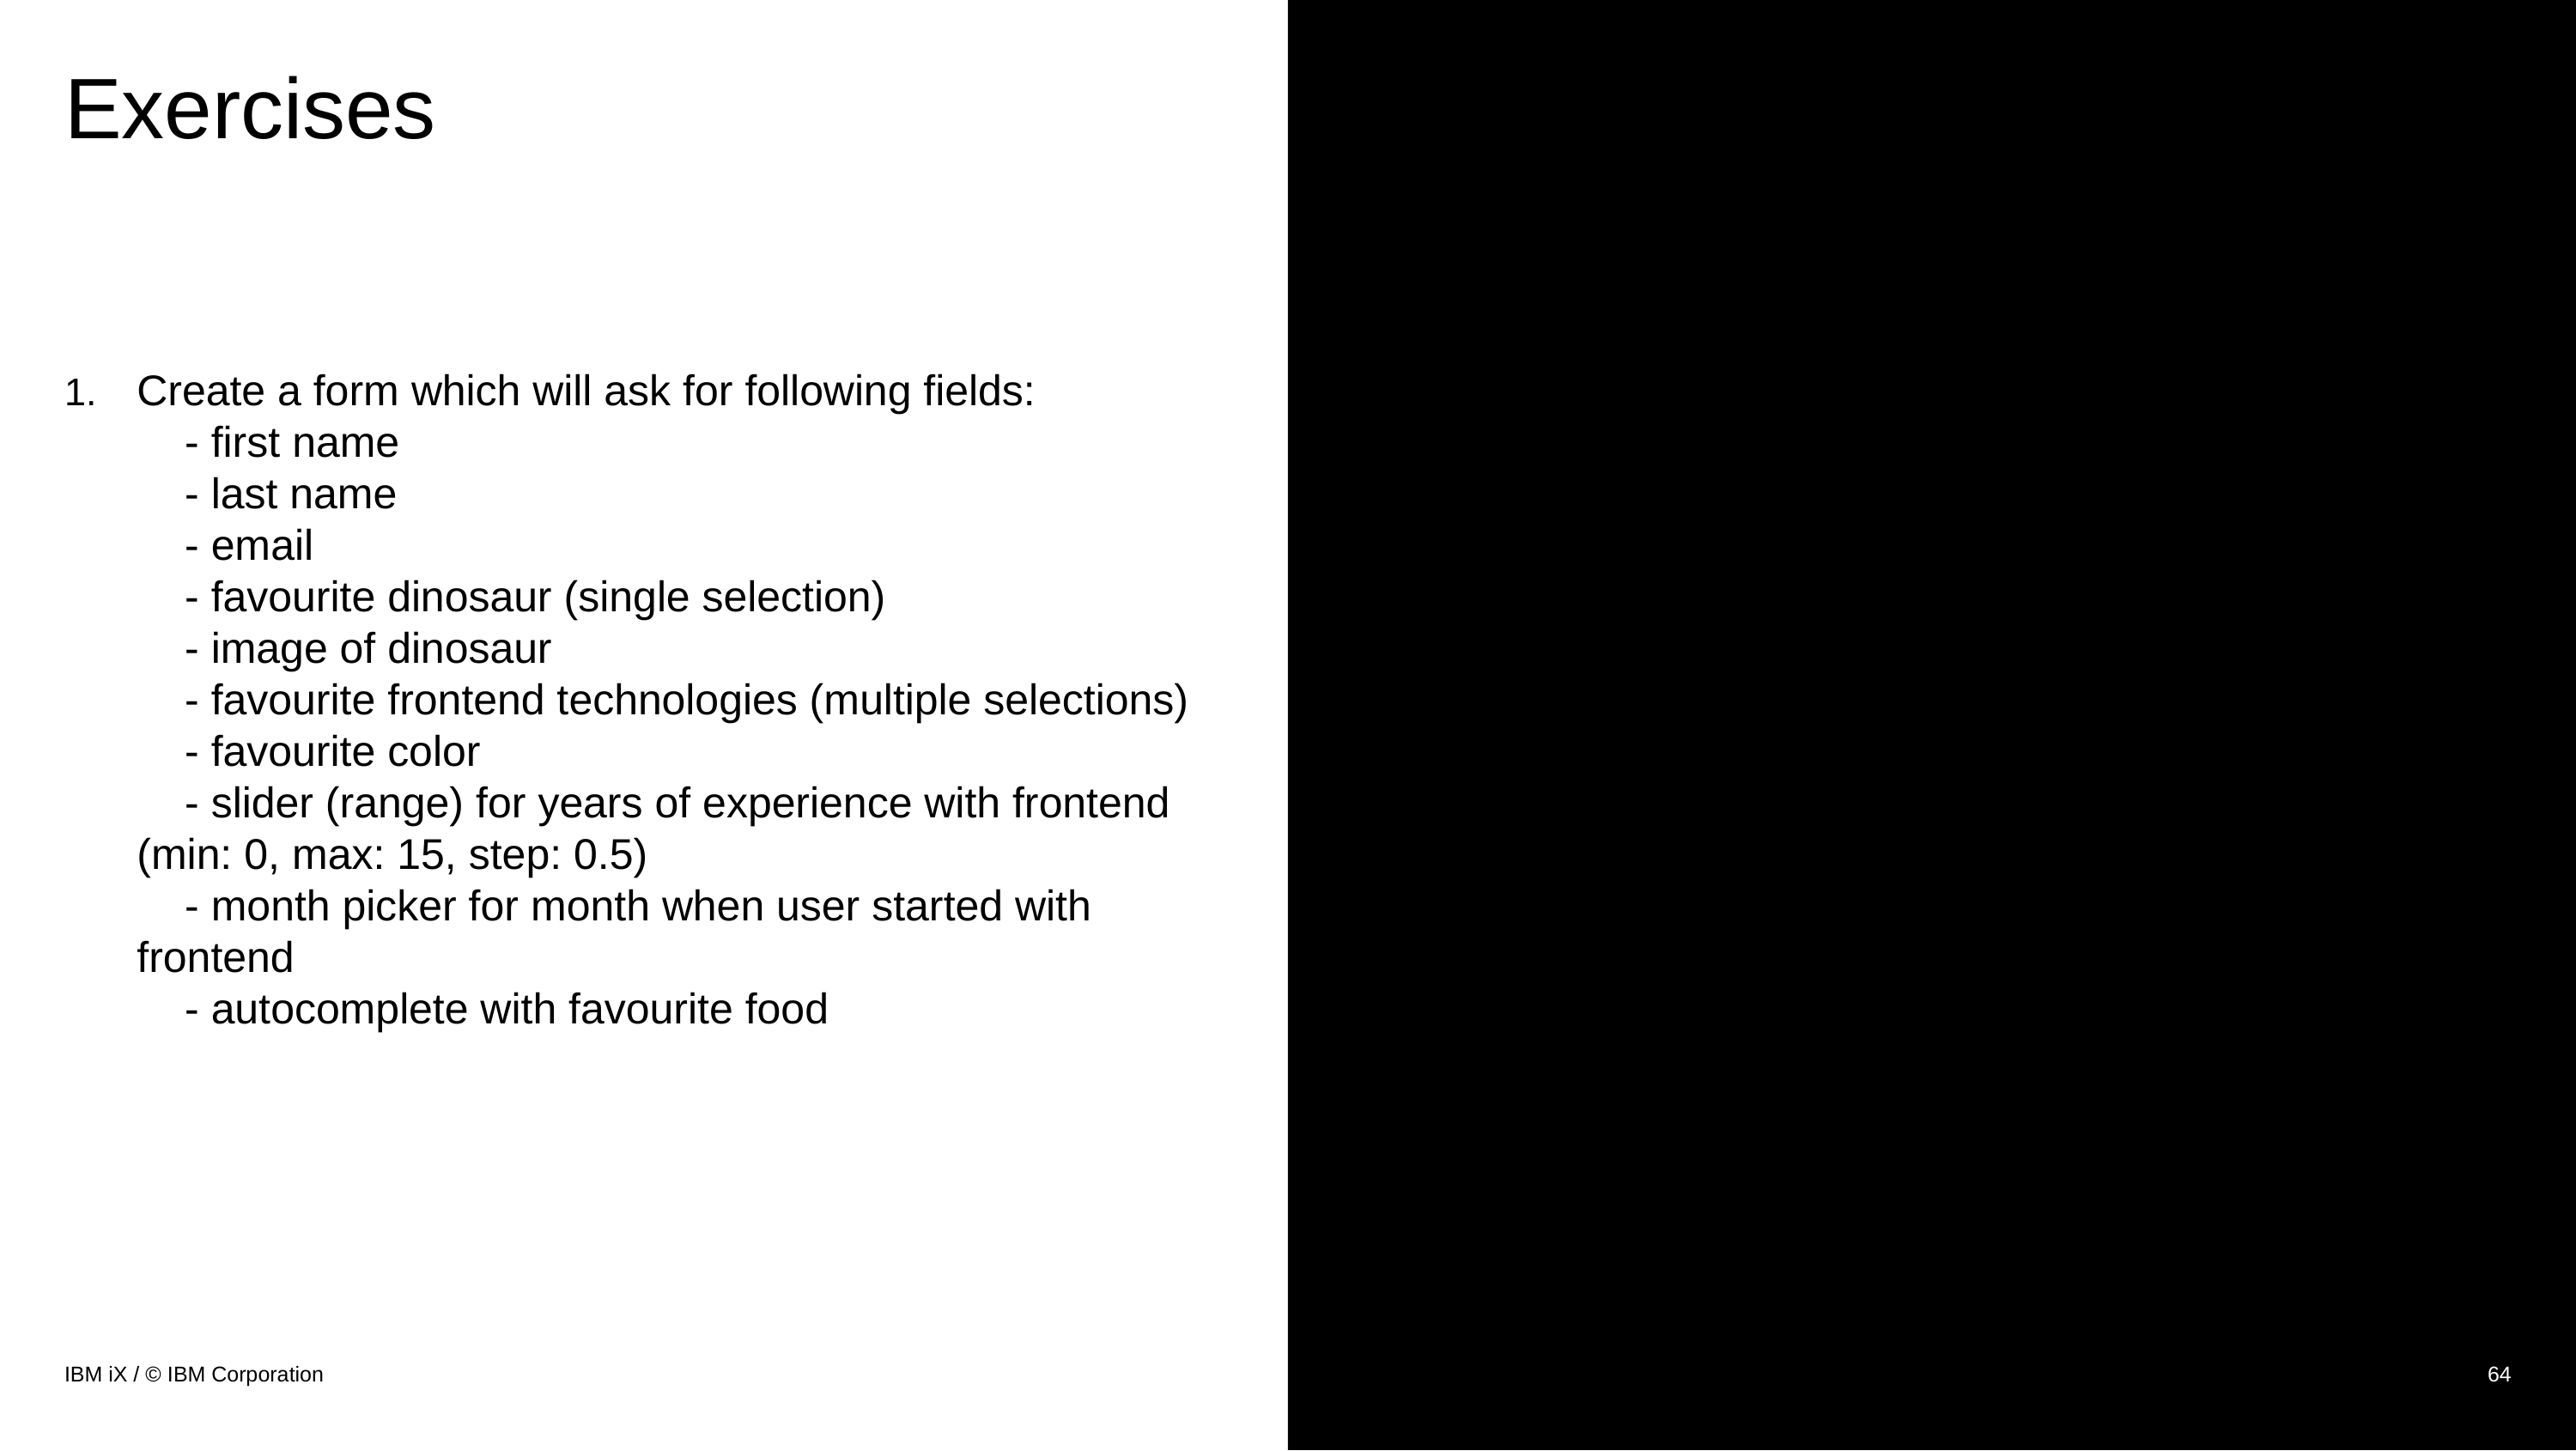

# Exercises

Create a form which will ask for following fields:
    - first name
    - last name
    - email
    - favourite dinosaur (single selection)
    - image of dinosaur
    - favourite frontend technologies (multiple selections)
    - favourite color
    - slider (range) for years of experience with frontend (min: 0, max: 15, step: 0.5)
    - month picker for month when user started with frontend
    - autocomplete with favourite food
IBM iX / © IBM Corporation
64